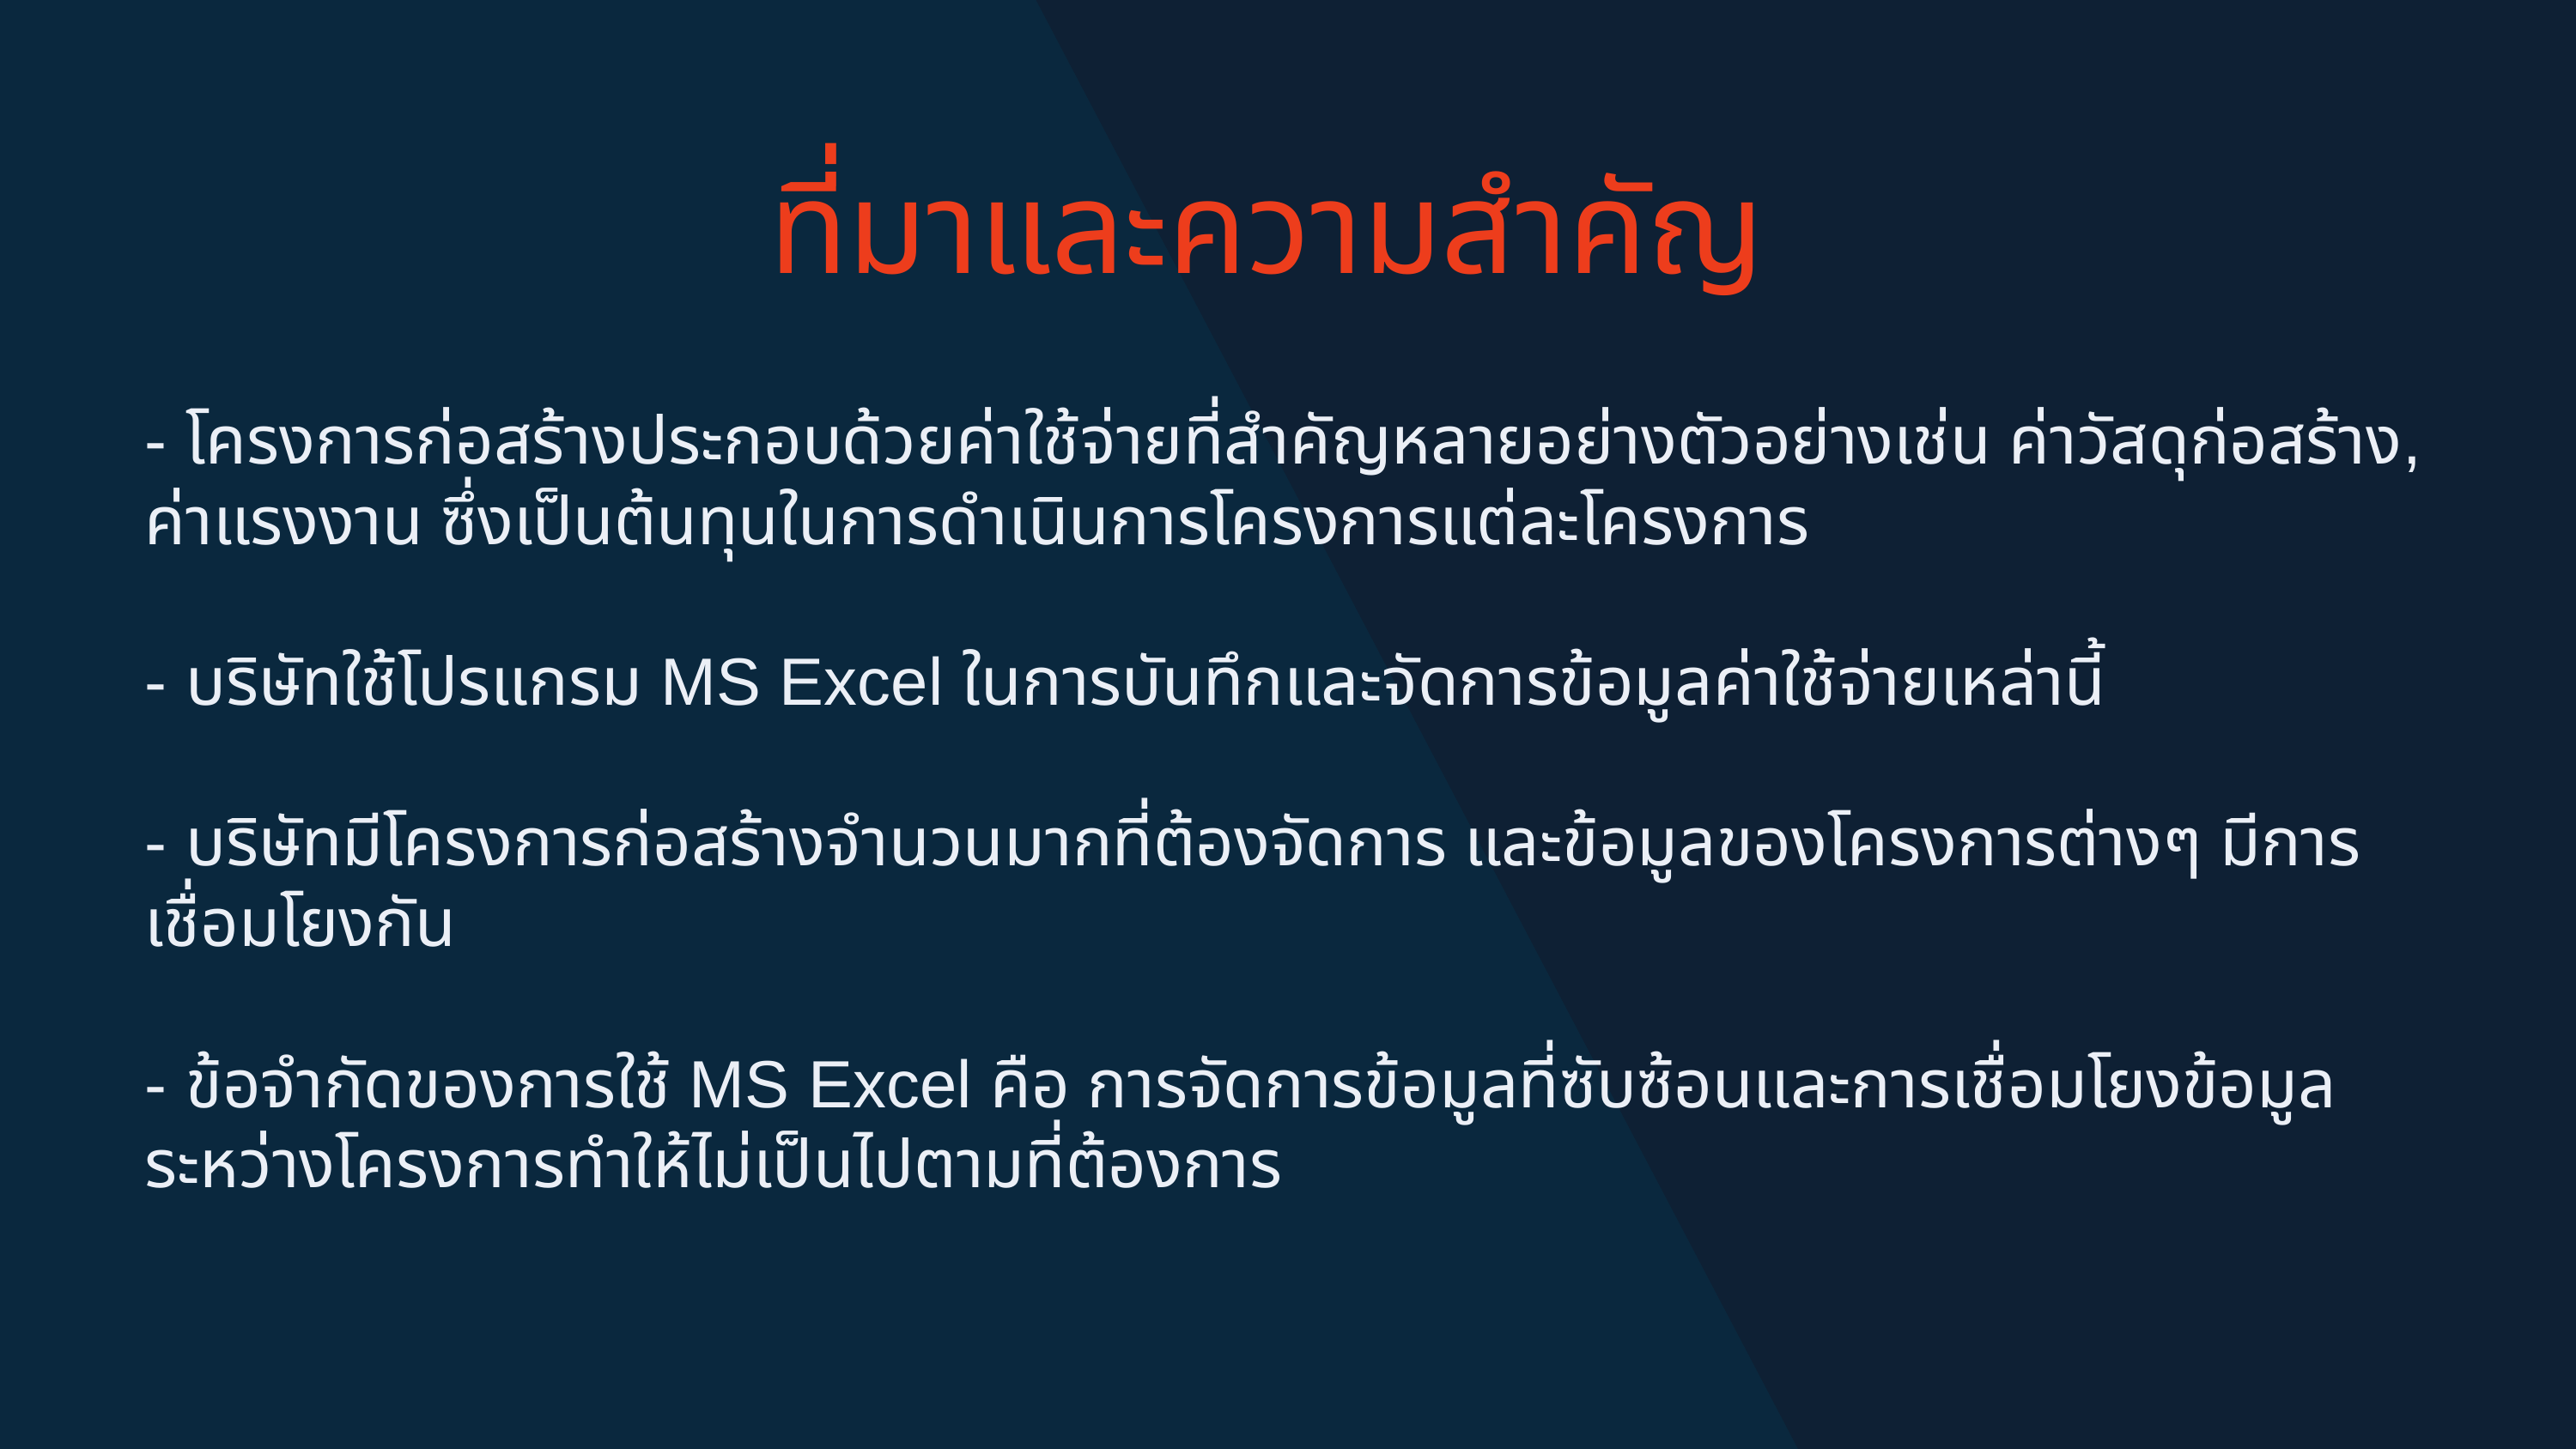

ที่มาและความสำคัญ
- โครงการก่อสร้างประกอบด้วยค่าใช้จ่ายที่สำคัญหลายอย่างตัวอย่างเช่น ค่าวัสดุก่อสร้าง, ค่าแรงงาน ซึ่งเป็นต้นทุนในการดำเนินการโครงการแต่ละโครงการ

- บริษัทใช้โปรแกรม MS Excel ในการบันทึกและจัดการข้อมูลค่าใช้จ่ายเหล่านี้

- บริษัทมีโครงการก่อสร้างจำนวนมากที่ต้องจัดการ และข้อมูลของโครงการต่างๆ มีการเชื่อมโยงกัน

- ข้อจำกัดของการใช้ MS Excel คือ การจัดการข้อมูลที่ซับซ้อนและการเชื่อมโยงข้อมูลระหว่างโครงการทำให้ไม่เป็นไปตามที่ต้องการ